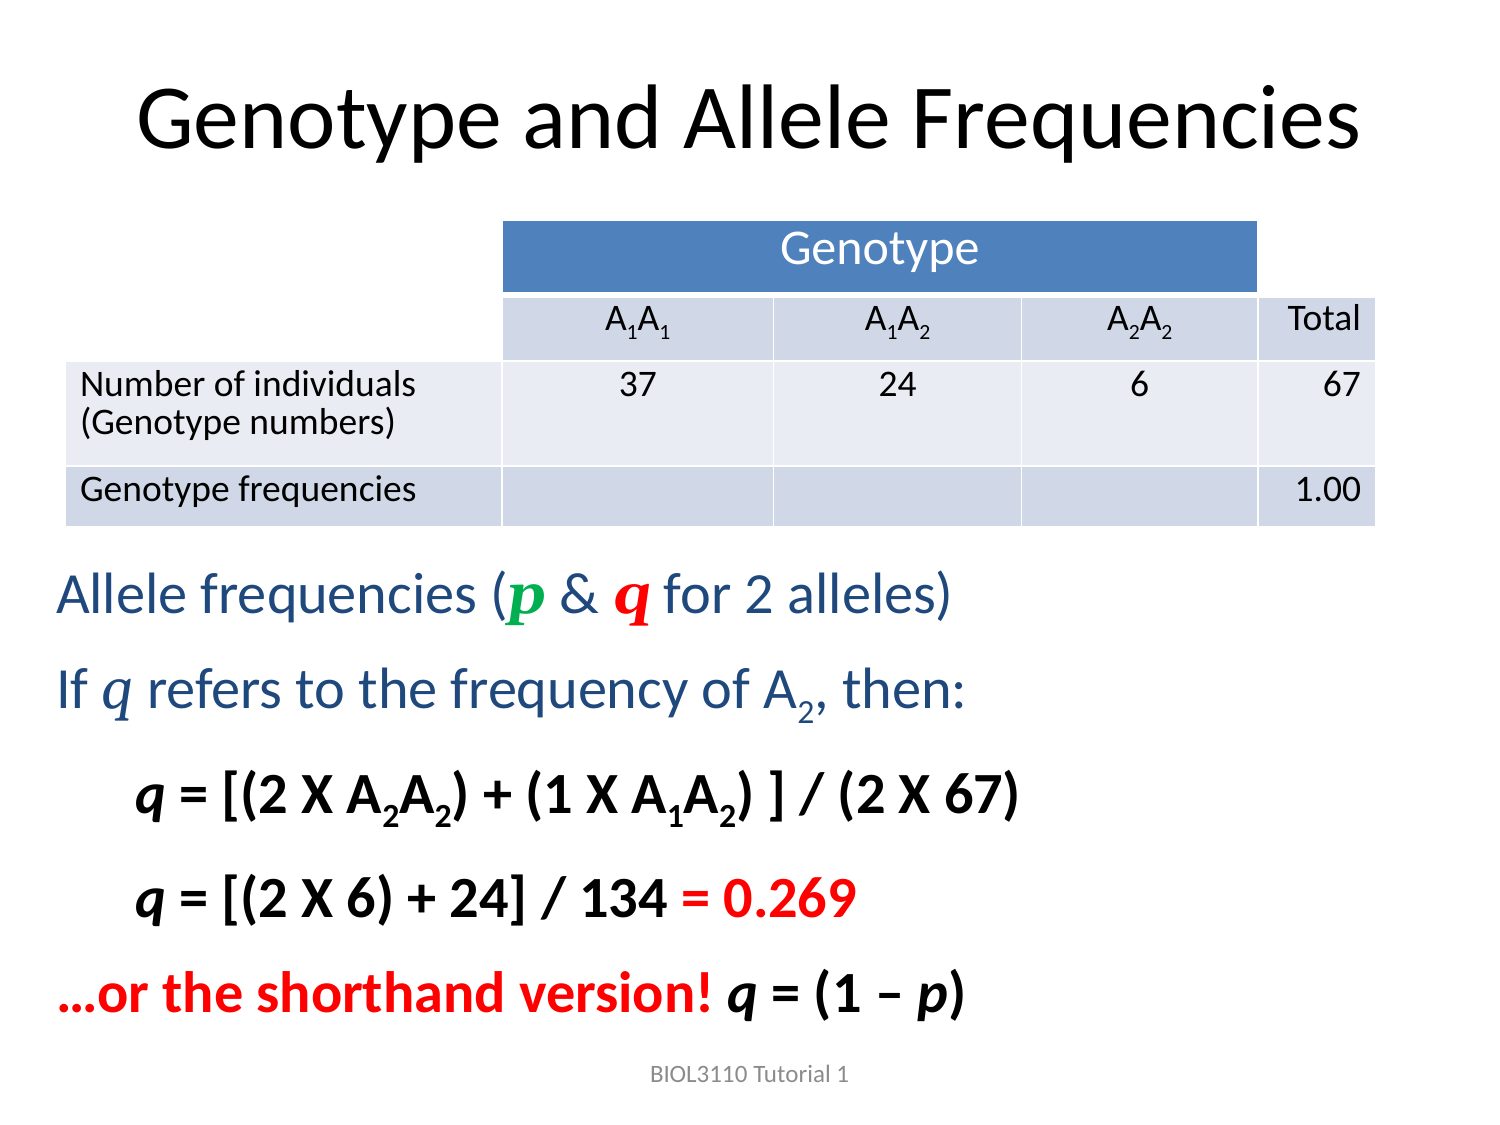

Genotype and Allele Frequencies
|  | Genotype |  |  |  |
| --- | --- | --- | --- | --- |
|  | A1A1 | A1A2 | A2A2 | Total |
| Number of individuals (Genotype numbers) | 37 | 24 | 6 | 67 |
| Genotype frequencies |  |  |  | 1.00 |
Allele frequencies (p & q for 2 alleles)
If q refers to the frequency of A2, then:
      q = [(2 X A2A2) + (1 X A1A2) ] / (2 X 67)
      q = [(2 X 6) + 24] / 134 = 0.269
…or the shorthand version! q = (1 – p)

BIOL3110 Tutorial 1